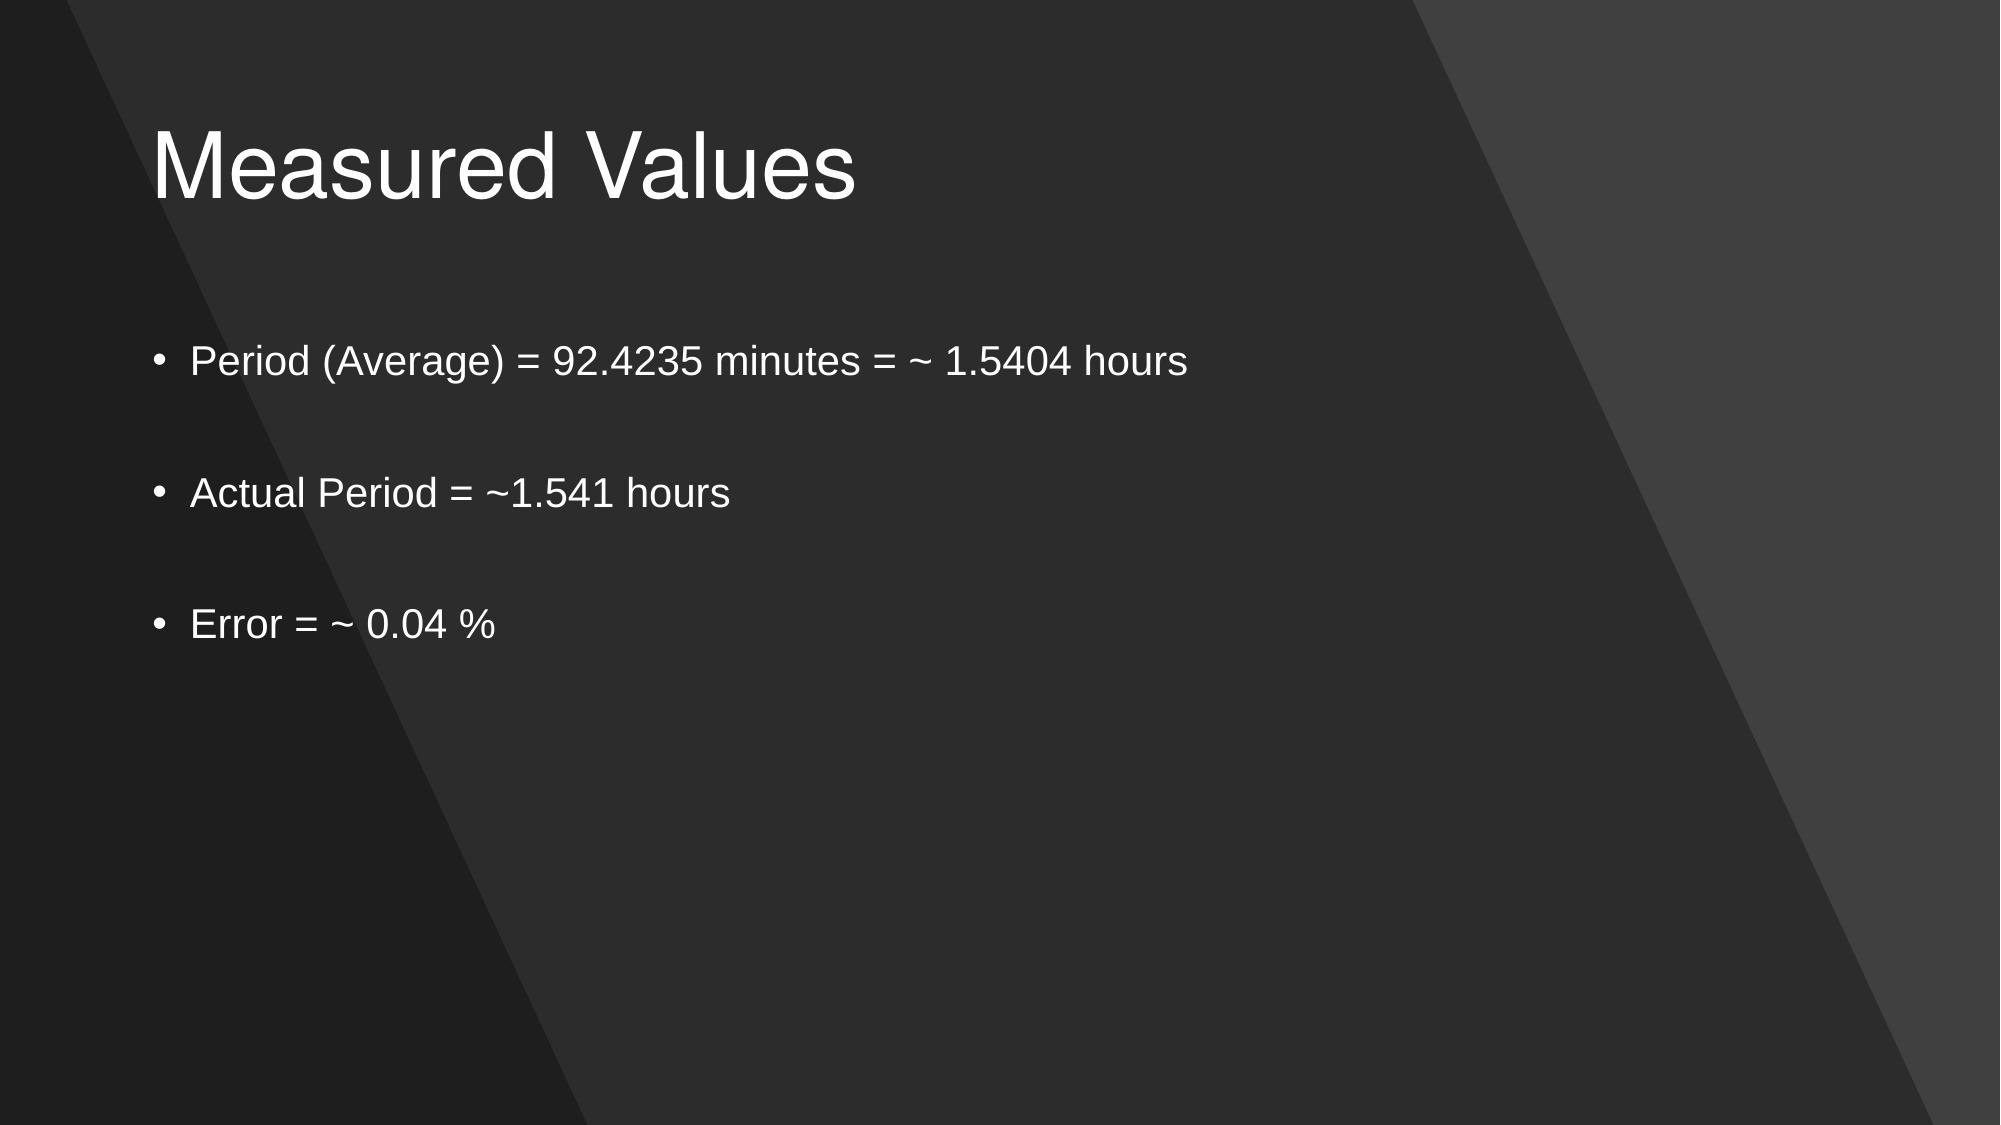

# Measured Values
Period (Average) = 92.4235 minutes = ~ 1.5404 hours

Actual Period = ~1.541 hours

Error = ~ 0.04 %